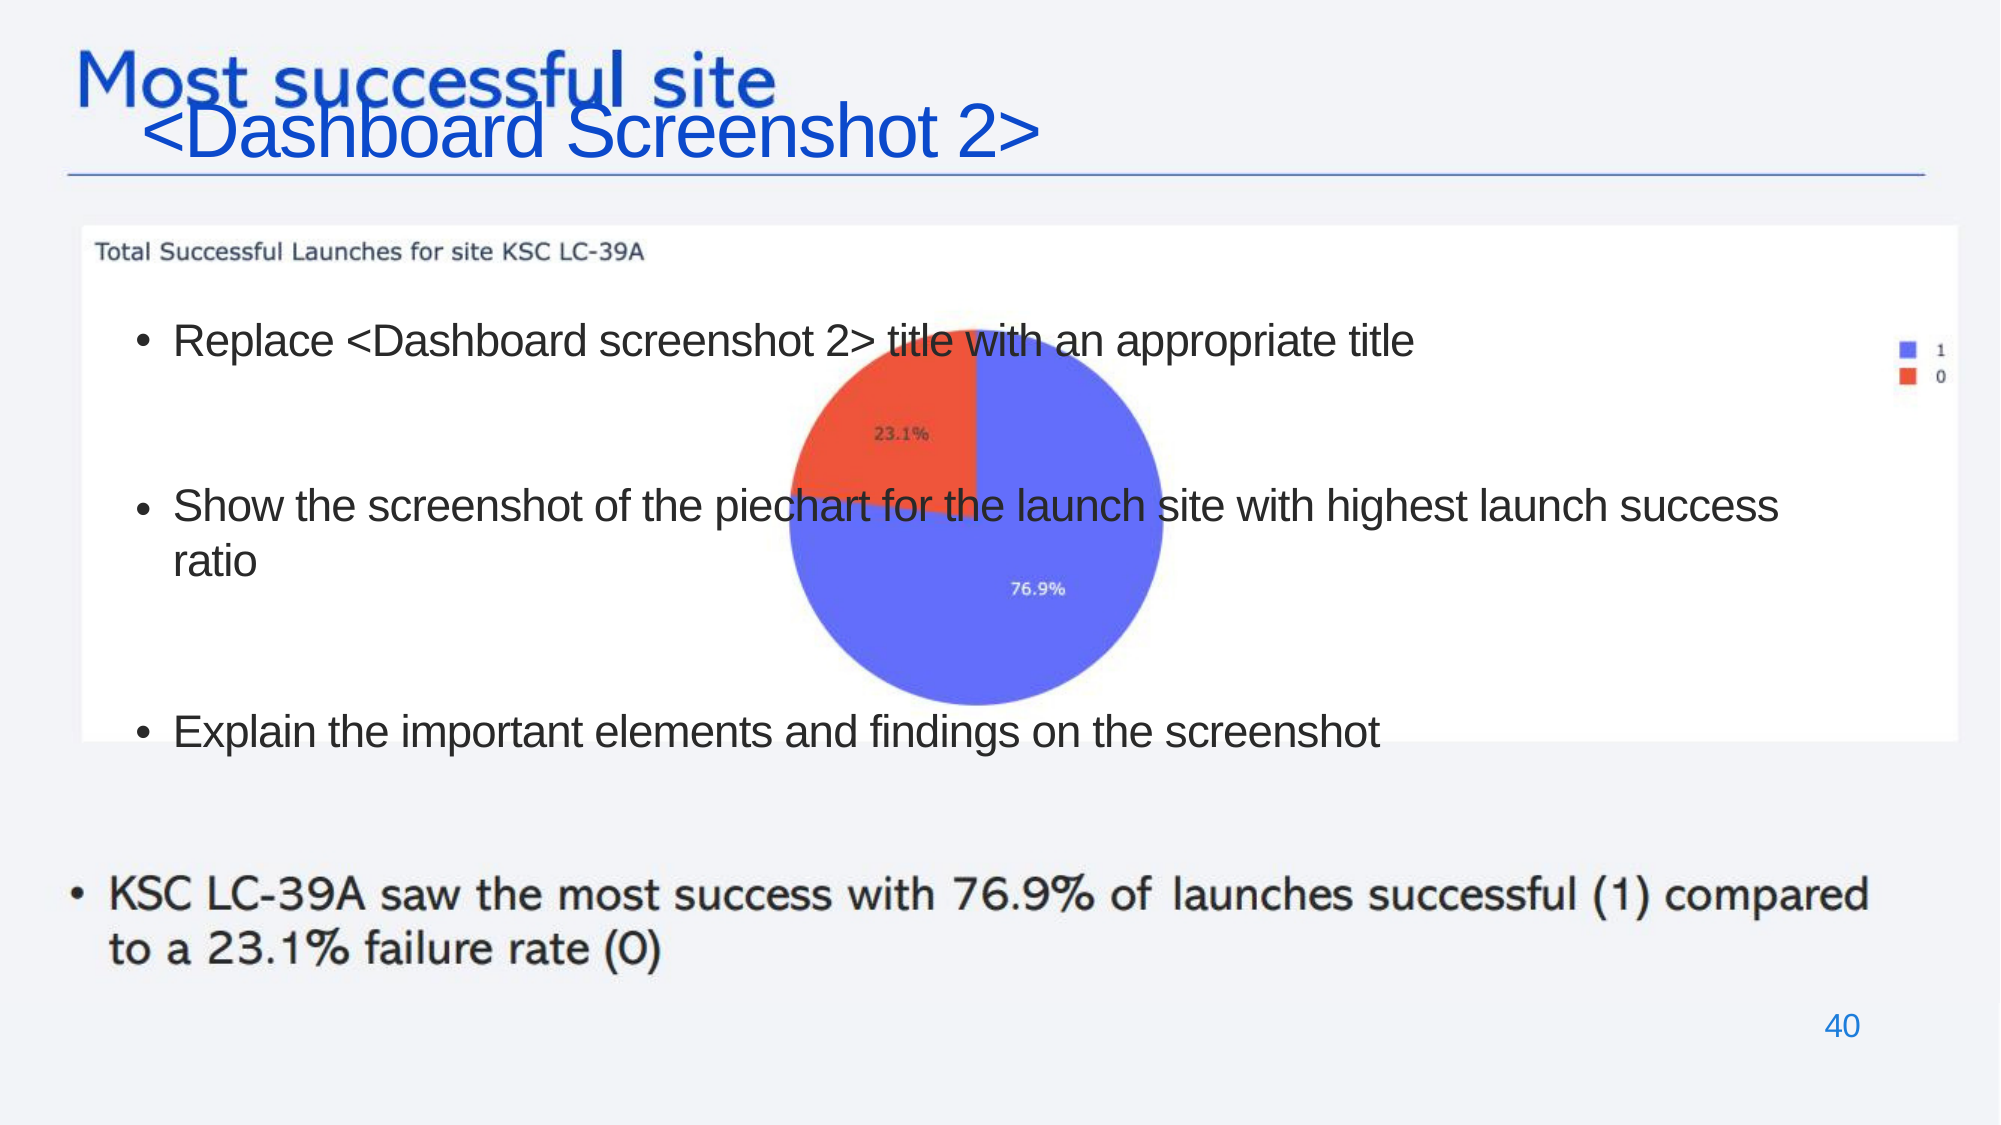

<Dashboard Screenshot 2>
•
Replace <Dashboard screenshot 2> title with an appropriate title
•
Show the screenshot of the piechart for the launch site with highest launch success ratio
•
Explain the important elements and findings on the screenshot
40